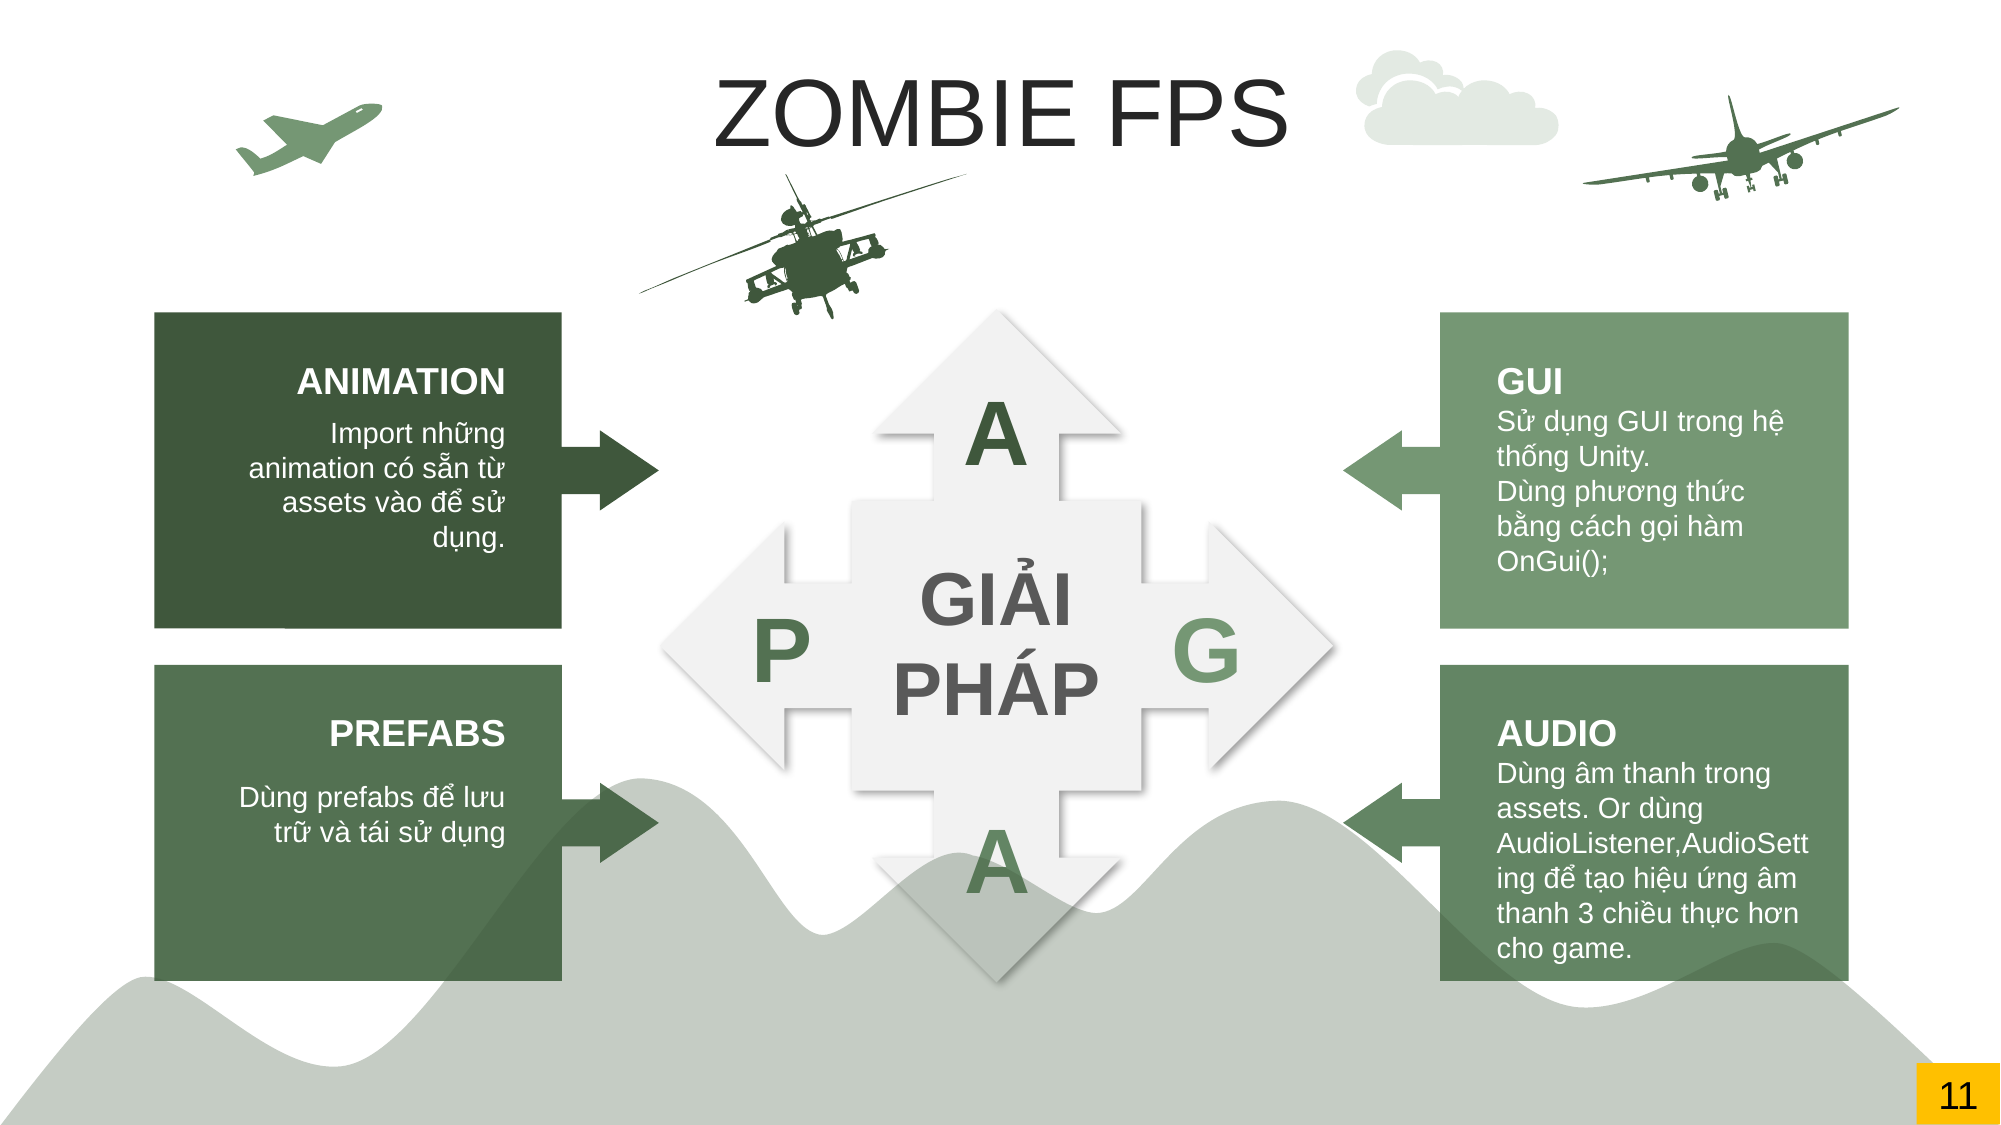

ZOMBIE FPS

ANIMATION
Import những animation có sẵn từ assets vào để sử dụng.
GUI
Sử dụng GUI trong hệ thống Unity.
Dùng phương thức bằng cách gọi hàm OnGui();
A
GIẢI PHÁP
G
P

PREFABS
Dùng prefabs để lưu trữ và tái sử dụng
AUDIO
Dùng âm thanh trong assets. Or dùng
AudioListener,AudioSetting để tạo hiệu ứng âm thanh 3 chiều thực hơn cho game.

A
11